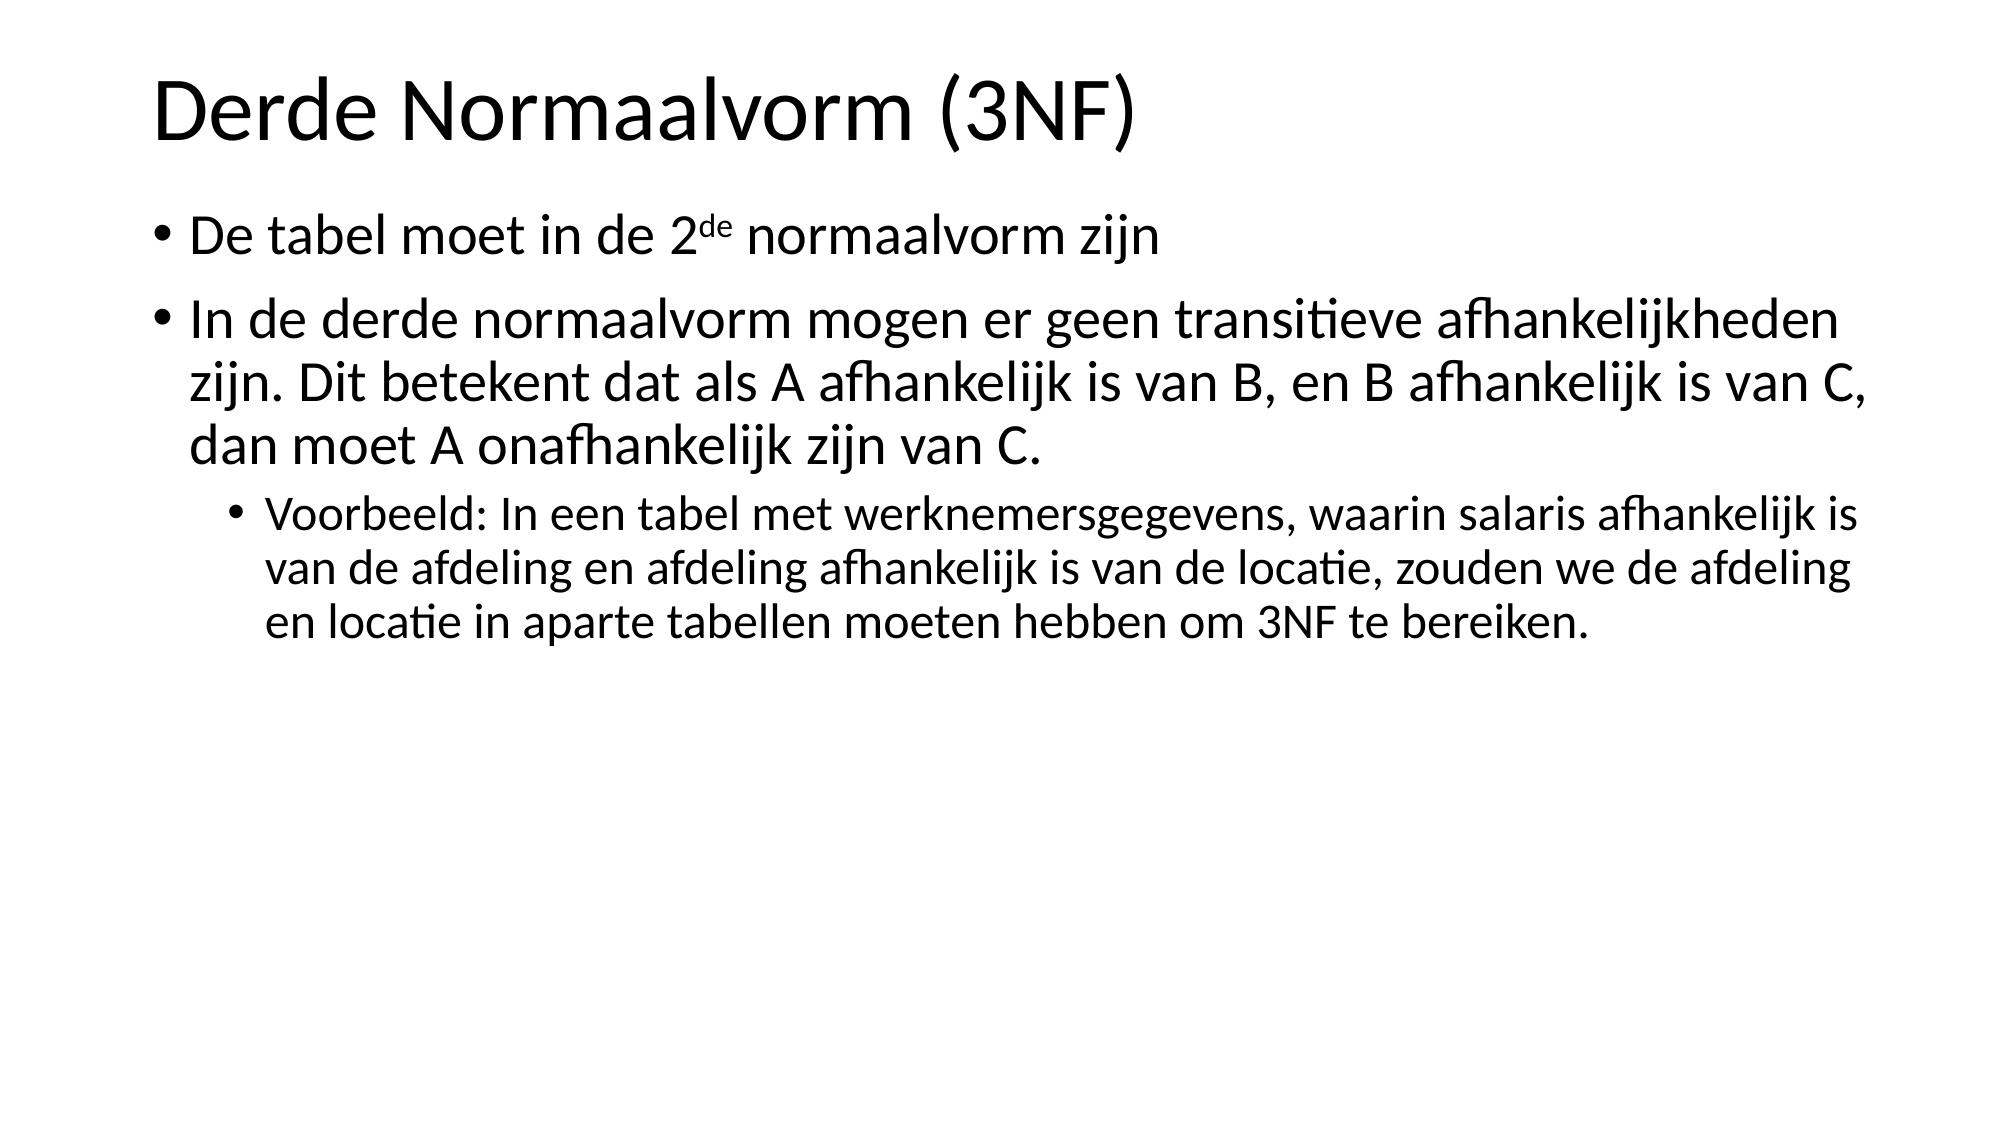

# Derde Normaalvorm (3NF)
De tabel moet in de 2de normaalvorm zijn
In de derde normaalvorm mogen er geen transitieve afhankelijkheden zijn. Dit betekent dat als A afhankelijk is van B, en B afhankelijk is van C, dan moet A onafhankelijk zijn van C.
Voorbeeld: In een tabel met werknemersgegevens, waarin salaris afhankelijk is van de afdeling en afdeling afhankelijk is van de locatie, zouden we de afdeling en locatie in aparte tabellen moeten hebben om 3NF te bereiken.